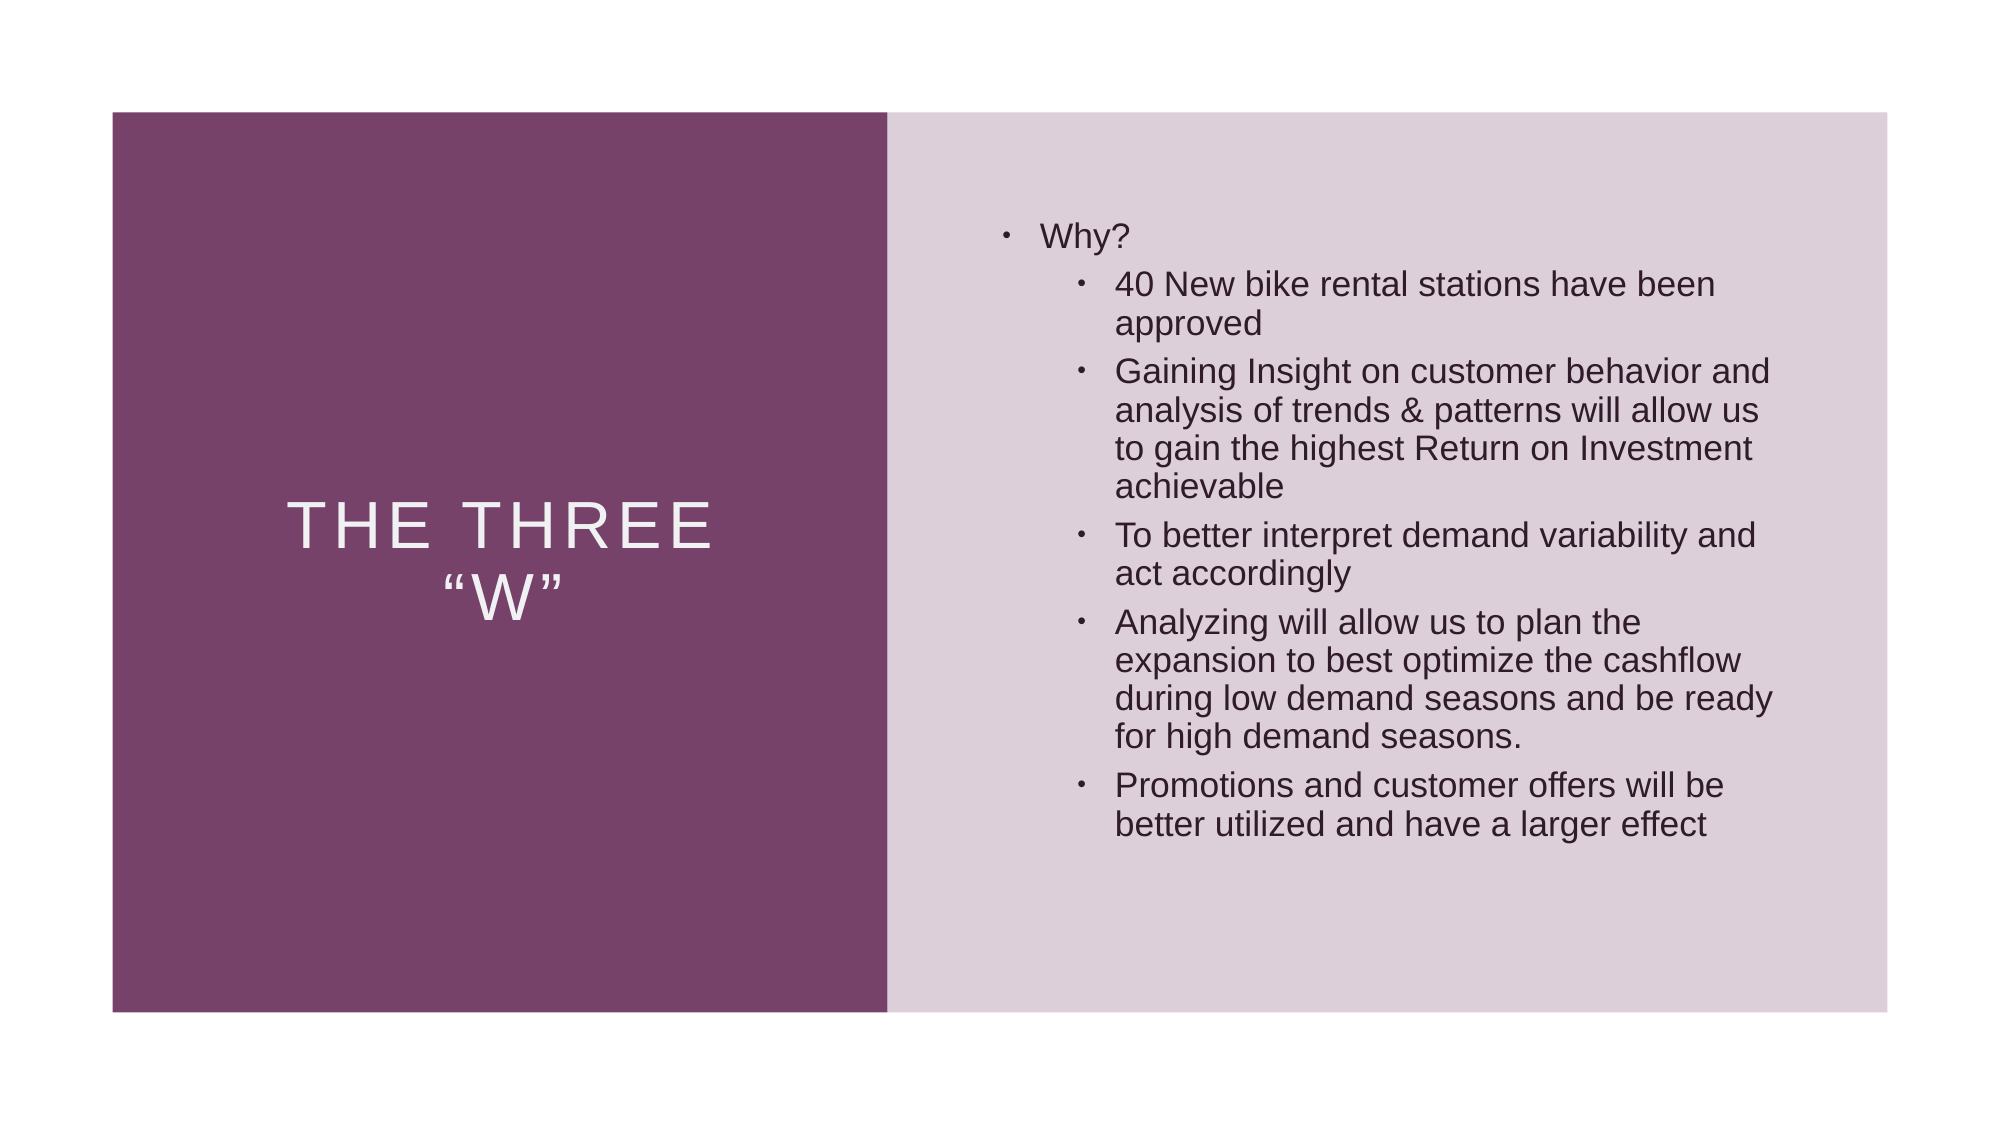

Why?
40 New bike rental stations have been approved
Gaining Insight on customer behavior and analysis of trends & patterns will allow us to gain the highest Return on Investment achievable
To better interpret demand variability and act accordingly
Analyzing will allow us to plan the expansion to best optimize the cashflow during low demand seasons and be ready for high demand seasons.
Promotions and customer offers will be better utilized and have a larger effect

# The Three “w”